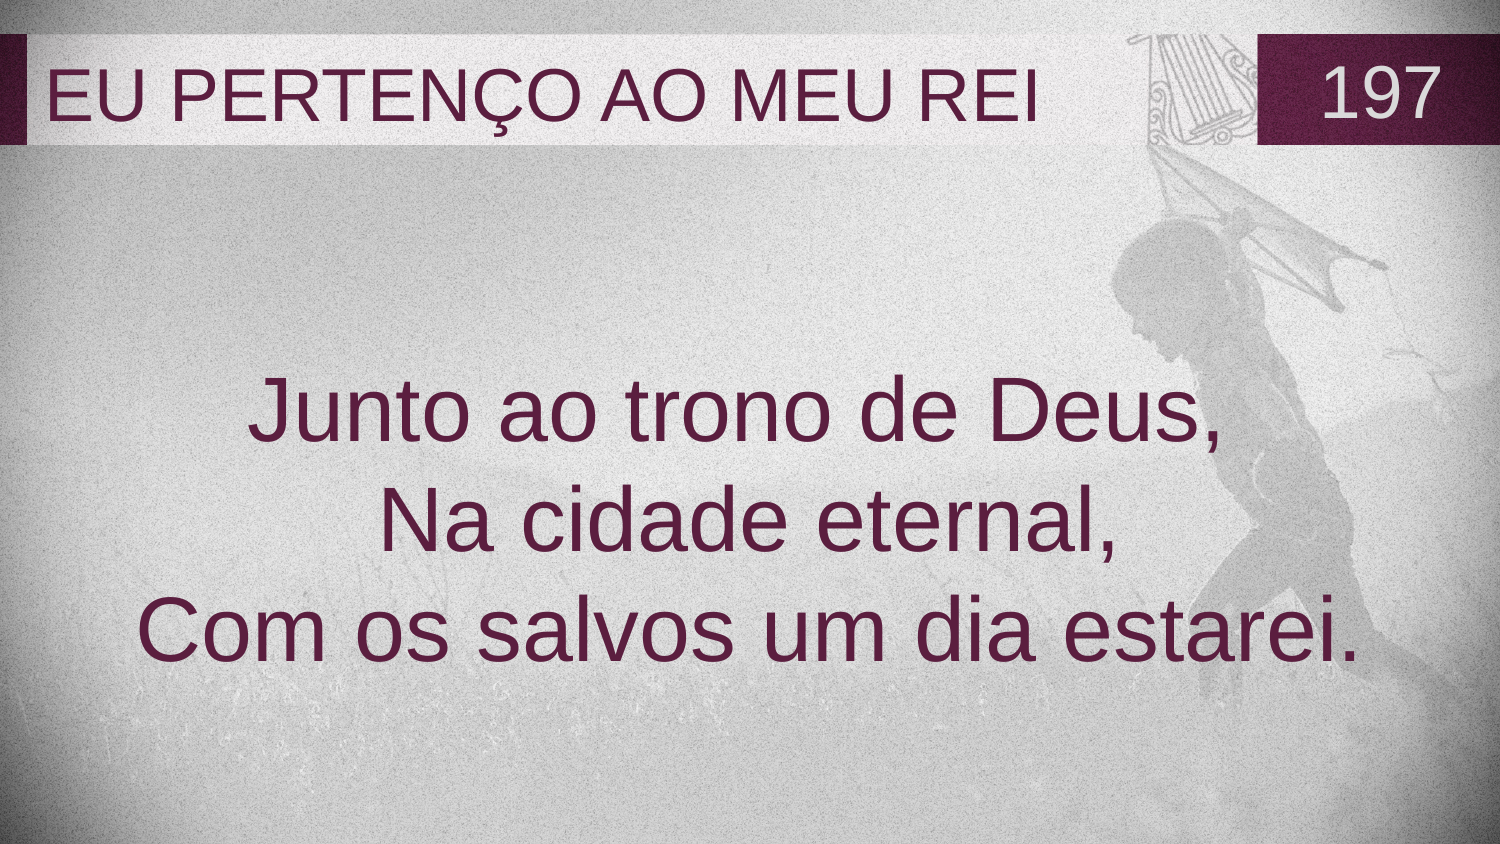

# EU PERTENÇO AO MEU REI
197
Junto ao trono de Deus,
Na cidade eternal,
Com os salvos um dia estarei.